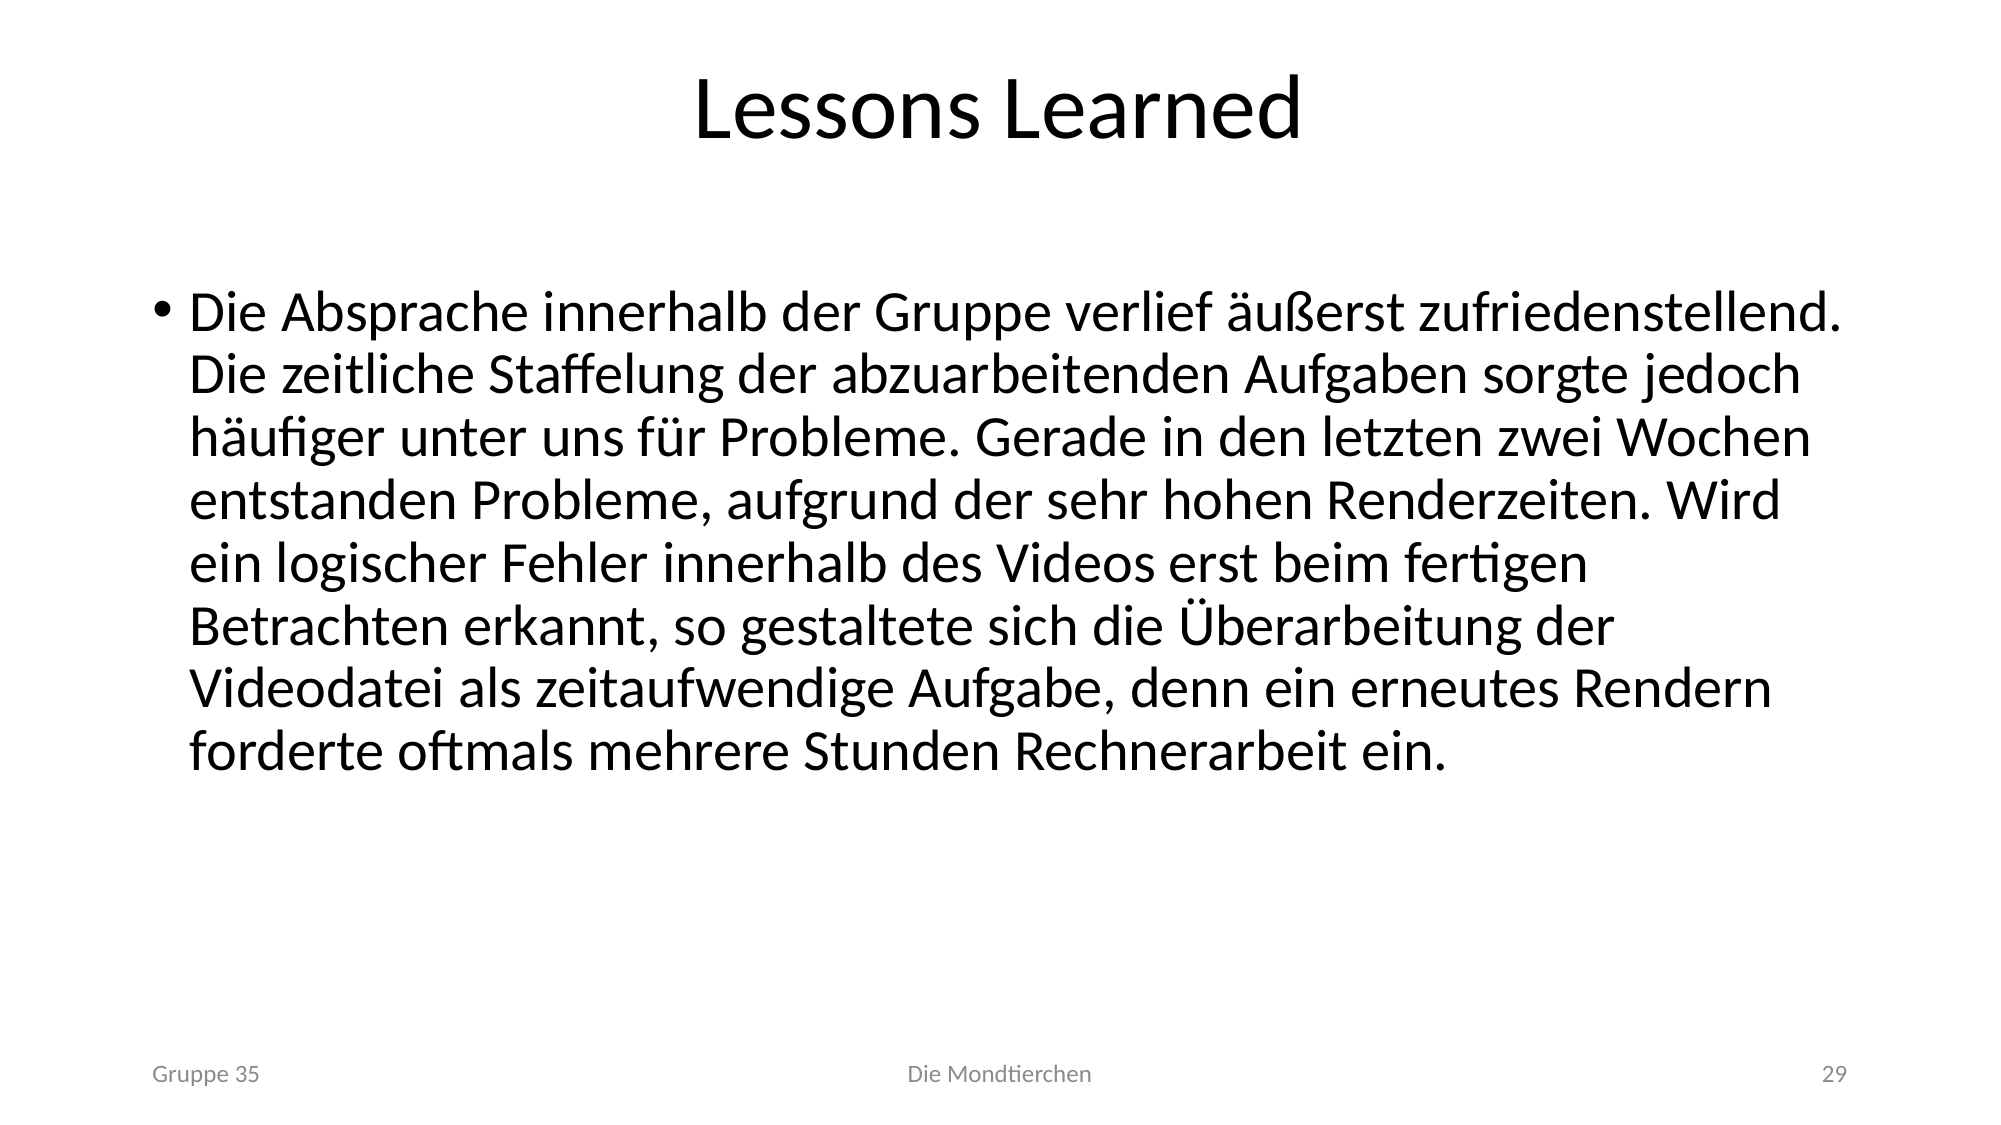

# Lessons Learned
Die Absprache innerhalb der Gruppe verlief äußerst zufriedenstellend. Die zeitliche Staffelung der abzuarbeitenden Aufgaben sorgte jedoch häufiger unter uns für Probleme. Gerade in den letzten zwei Wochen entstanden Probleme, aufgrund der sehr hohen Renderzeiten. Wird ein logischer Fehler innerhalb des Videos erst beim fertigen Betrachten erkannt, so gestaltete sich die Überarbeitung der Videodatei als zeitaufwendige Aufgabe, denn ein erneutes Rendern forderte oftmals mehrere Stunden Rechnerarbeit ein.
Gruppe 35
Die Mondtierchen
29